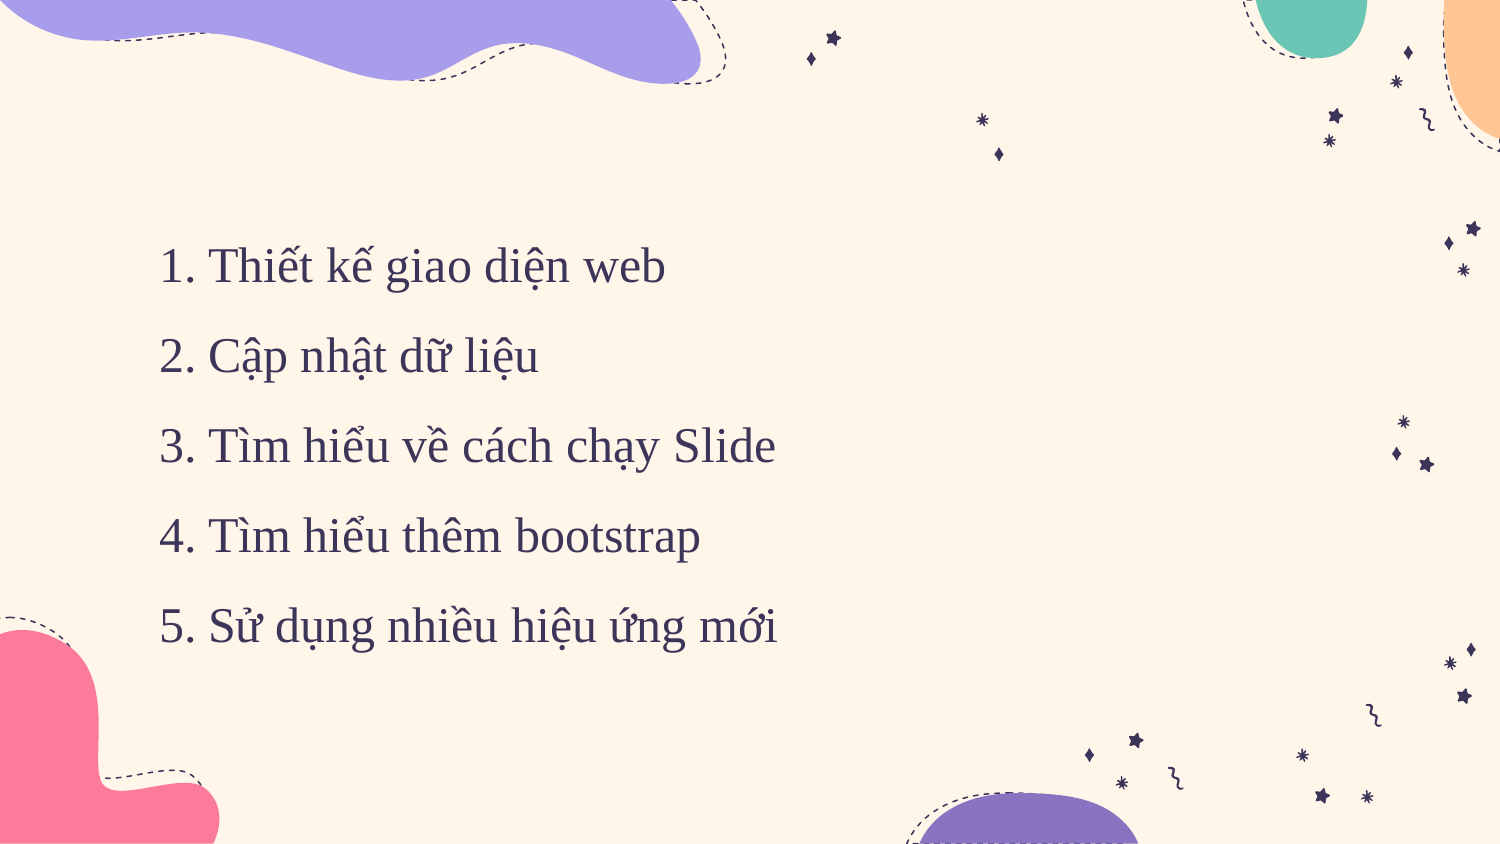

Thiết kế giao diện web
Cập nhật dữ liệu
Tìm hiểu về cách chạy Slide
Tìm hiểu thêm bootstrap
Sử dụng nhiều hiệu ứng mới